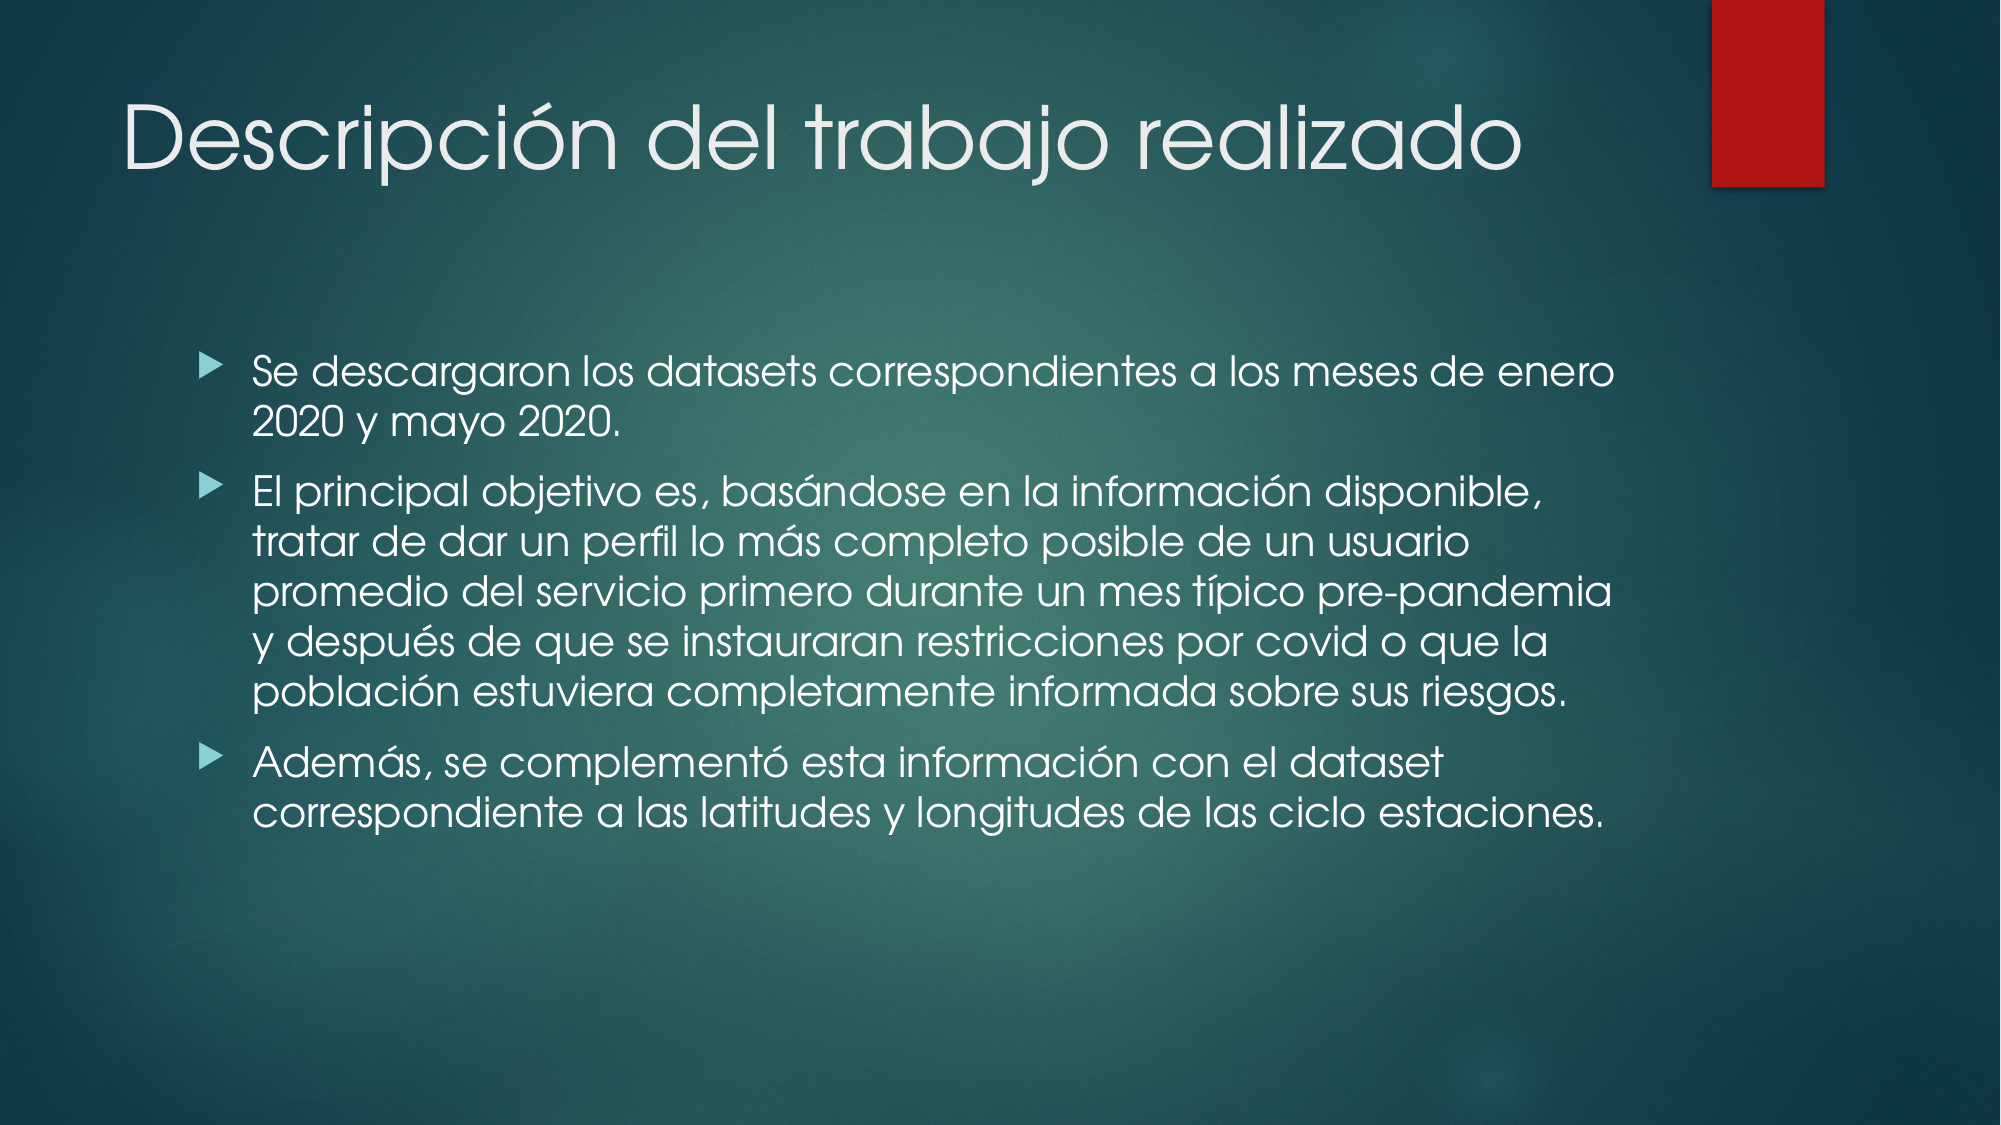

# Descripción del trabajo realizado
Se descargaron los datasets correspondientes a los meses de enero 2020 y mayo 2020.
El principal objetivo es, basándose en la información disponible, tratar de dar un perfil lo más completo posible de un usuario promedio del servicio primero durante un mes típico pre-pandemia y después de que se instauraran restricciones por covid o que la población estuviera completamente informada sobre sus riesgos.
Además, se complementó esta información con el dataset correspondiente a las latitudes y longitudes de las ciclo estaciones.